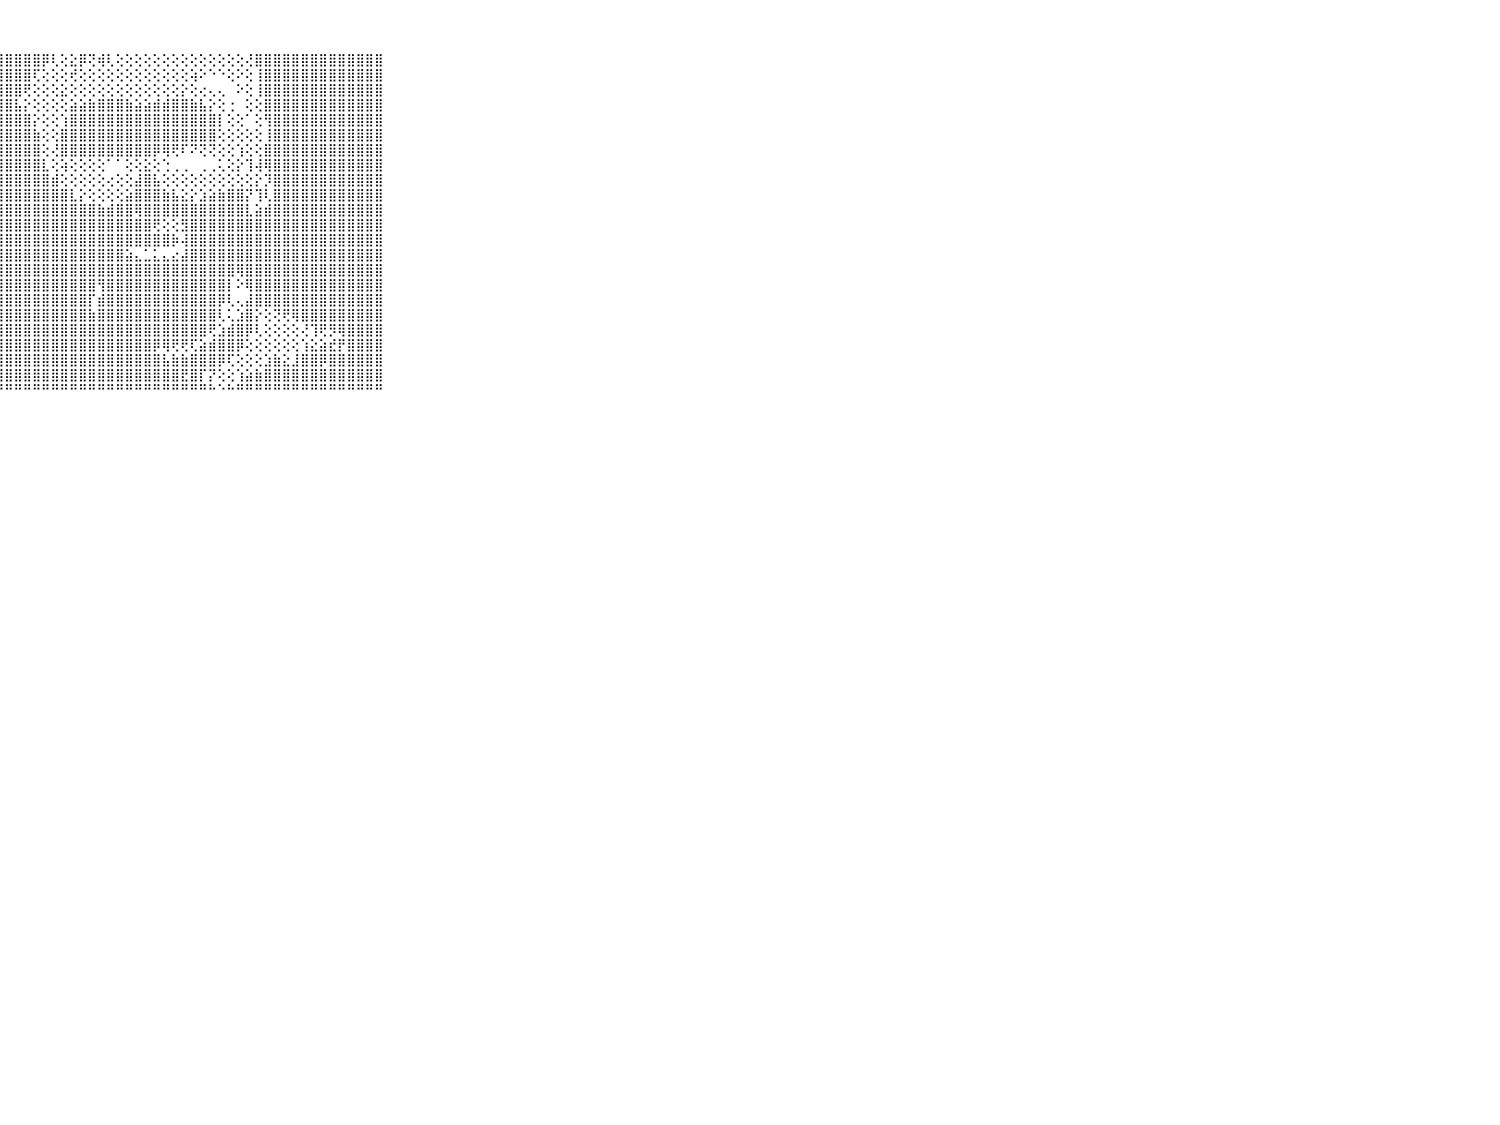

⠀⠀⠀⠀⠀⠀⠀⠀⠀⠀⠀⣿⣿⣿⣿⣿⣿⣿⣿⣿⣿⣿⣿⣿⣿⣿⣿⣿⣿⣿⣿⣿⡿⢇⢕⣕⡿⢝⢾⢇⢕⢕⢕⢕⢕⢕⢕⢕⢕⢕⢕⢕⢕⢕⢜⣿⣿⣿⣿⣿⣿⣿⣿⣿⣿⣿⣿⣿⣿⠀⠀⠀⠀⠀⠀⠀⠀⠀⠀⠀⠀
⠀⠀⠀⠀⠀⠀⠀⠀⠀⠀⠀⣿⣿⣿⣿⣿⣿⣿⣿⣿⣿⣿⣿⣿⣿⣿⣿⣿⣿⣿⣿⢏⢕⢕⢕⢞⢕⢕⢕⢕⢕⢕⢕⢕⢕⢕⢕⢕⢵⠕⠑⠑⢕⠕⢕⢸⣿⣿⣿⣿⣿⣿⣿⣿⣿⣿⣿⣿⣿⠀⠀⠀⠀⠀⠀⠀⠀⠀⠀⠀⠀
⠀⠀⠀⠀⠀⠀⠀⠀⠀⠀⠀⣿⣿⣿⣿⣿⣿⣿⣿⣿⣿⣿⣿⣿⣿⣿⣿⣿⣿⣿⢟⢕⢕⢕⣕⢕⢕⢕⢕⢕⢕⢕⢕⢕⢕⢕⢕⡕⢕⢔⢄⢄⠀⠕⢕⢸⣿⣿⣿⣿⣿⣿⣿⣿⣿⣿⣿⣿⣿⠀⠀⠀⠀⠀⠀⠀⠀⠀⠀⠀⠀
⠀⠀⠀⠀⠀⠀⠀⠀⠀⠀⠀⣿⣿⣿⣿⣿⣿⣿⣿⣿⣿⣿⣿⣿⣿⣿⣿⣿⣿⣧⡕⢕⢕⢕⢕⣵⣵⣷⣿⣿⣿⣷⣵⣵⣾⣾⣿⣿⣷⣧⡕⢕⢐⠀⢕⢕⣿⣿⣿⣿⣿⣿⣿⣿⣿⣿⣿⣿⣿⠀⠀⠀⠀⠀⠀⠀⠀⠀⠀⠀⠀
⠀⠀⠀⠀⠀⠀⠀⠀⠀⠀⠀⣿⣿⣿⣿⣿⣿⣿⣿⣿⣿⣿⣿⣿⣿⣿⣿⣿⣿⣿⣿⡕⢕⢕⢱⣿⣿⣿⣿⣿⣿⣿⣿⣿⣿⣿⣿⣿⣿⣿⣿⡇⢕⢕⠁⢕⢻⣿⣿⣿⣿⣿⣿⣿⣿⣿⣿⣿⣿⠀⠀⠀⠀⠀⠀⠀⠀⠀⠀⠀⠀
⠀⠀⠀⠀⠀⠀⠀⠀⠀⠀⠀⣿⣿⣿⣿⣿⣿⣿⣿⣿⣿⣿⣿⣿⣿⣿⣿⣿⣿⣿⣿⣷⢕⢕⣿⣿⣿⣿⣿⣿⣿⣿⣿⣿⣿⣿⣿⣿⣿⣿⣿⢕⢕⢕⢕⢕⢸⣿⣿⣿⣿⣿⣿⣿⣿⣿⣿⣿⣿⠀⠀⠀⠀⠀⠀⠀⠀⠀⠀⠀⠀
⠀⠀⠀⠀⠀⠀⠀⠀⠀⠀⠀⣿⣿⣿⣿⣿⣿⣿⣿⣿⣿⣿⣿⣿⣿⣿⣿⣿⣿⣿⣿⣿⢕⢜⣿⣿⣿⣿⣿⣿⣿⣿⣿⣿⡿⢿⢟⠏⠝⢝⢝⢕⢕⢱⢕⢕⣿⣿⣿⣿⣿⣿⣿⣿⣿⣿⣿⣿⣿⠀⠀⠀⠀⠀⠀⠀⠀⠀⠀⠀⠀
⠀⠀⠀⠀⠀⠀⠀⠀⠀⠀⠀⣿⣿⣿⣿⣿⣿⣿⣿⣿⣿⣿⣿⣿⣿⣿⣿⣿⣿⣿⣿⣿⣇⢕⢵⢕⢕⢕⢕⠁⠁⢕⢕⣕⢕⢑⢀⢀⠀⢀⢀⢅⢕⡕⢹⢼⢿⣿⣿⣿⣿⣿⣿⣿⣿⣿⣿⣿⣿⠀⠀⠀⠀⠀⠀⠀⠀⠀⠀⠀⠀
⠀⠀⠀⠀⠀⠀⠀⠀⠀⠀⠀⣿⣿⣿⣿⣿⣿⣿⣿⣿⣿⣿⣿⣿⣿⣿⣿⣿⣿⣿⣿⣿⣿⣾⢕⢕⢕⢕⢕⢔⢕⢕⣼⣿⣧⢕⢕⢕⢕⢕⢕⢕⢕⢕⢕⡕⡹⣿⣿⣿⣿⣿⣿⣿⣿⣿⣿⣿⣿⠀⠀⠀⠀⠀⠀⠀⠀⠀⠀⠀⠀
⠀⠀⠀⠀⠀⠀⠀⠀⠀⠀⠀⣿⣿⣿⣿⣿⣿⣿⣿⣿⣿⣿⣿⣿⣿⣿⣿⣿⣿⣿⣿⣿⣿⣿⣿⣇⡕⢕⢕⢕⢕⣵⣿⣿⣿⣷⣧⣕⡕⣱⣵⣷⣿⣿⡝⢹⢇⣿⣿⣿⣿⣿⣿⣿⣿⣿⣿⣿⣿⠀⠀⠀⠀⠀⠀⠀⠀⠀⠀⠀⠀
⠀⠀⠀⠀⠀⠀⠀⠀⠀⠀⠀⣿⣿⣿⣿⣿⣿⣿⣿⣿⣿⣿⣿⣿⣿⣿⣿⣿⣿⣿⣿⣿⣿⣿⣿⣿⣿⣿⣷⣾⣿⣿⢿⣿⣿⣿⣿⣿⣿⣿⣿⣿⣿⣿⣇⣵⣾⣿⣿⣿⣿⣿⣿⣿⣿⣿⣿⣿⣿⠀⠀⠀⠀⠀⠀⠀⠀⠀⠀⠀⠀
⠀⠀⠀⠀⠀⠀⠀⠀⠀⠀⠀⣿⣿⣿⣿⣿⣿⣿⣿⣿⣿⣿⣿⣿⣿⣿⣿⣿⣿⣿⣿⣿⣿⣿⣿⣿⣿⣿⣿⣿⣿⣿⣿⣿⢟⢕⢕⣻⣿⣿⣿⣿⣿⣿⣿⣿⣿⣿⣿⣿⣿⣿⣿⣿⣿⣿⣿⣿⣿⠀⠀⠀⠀⠀⠀⠀⠀⠀⠀⠀⠀
⠀⠀⠀⠀⠀⠀⠀⠀⠀⠀⠀⣿⣿⣿⣿⣿⣿⣿⣿⣿⣿⣿⣿⣿⣿⣿⣿⣿⣿⣿⣿⣿⣿⣿⣿⣿⣿⣿⣿⣿⣿⣿⣿⣿⣿⣿⡷⢼⣿⣿⣿⣿⣿⣿⣿⣿⣿⣿⣿⣿⣿⣿⣿⣿⣿⣿⣿⣿⣿⠀⠀⠀⠀⠀⠀⠀⠀⠀⠀⠀⠀
⠀⠀⠀⠀⠀⠀⠀⠀⠀⠀⠀⣿⣿⣿⣿⣿⣿⣿⣿⣿⣿⣿⣿⣿⣿⣿⣿⣿⣿⣿⣿⣿⣿⣿⣿⣿⣿⣿⣿⣿⣿⣵⣄⣁⣅⣄⣔⣼⣿⣿⣿⣿⣿⣿⣿⣿⣿⣿⣿⣿⣿⣿⣿⣿⣿⣿⣿⣿⣿⠀⠀⠀⠀⠀⠀⠀⠀⠀⠀⠀⠀
⠀⠀⠀⠀⠀⠀⠀⠀⠀⠀⠀⣿⣿⣿⣿⣿⣿⣿⣿⣿⣿⣿⣿⣿⣿⣿⣿⣿⣿⣿⣿⣿⣿⣿⣿⣿⣿⣿⣿⣿⣿⣿⣿⣿⣿⣿⣿⣿⣿⣿⣿⣿⣿⢿⣿⣿⣿⣿⣿⣿⣿⣿⣿⣿⣿⣿⣿⣿⣿⠀⠀⠀⠀⠀⠀⠀⠀⠀⠀⠀⠀
⠀⠀⠀⠀⠀⠀⠀⠀⠀⠀⠀⣿⣿⣿⣿⣿⣿⣿⣿⣿⣿⣿⣿⣿⣿⣿⣿⣿⣿⣿⣿⣿⣿⣿⣿⣿⣿⣿⢻⣿⣿⣿⣿⣿⣿⣿⣿⣿⣿⣿⣿⣿⡇⠕⢿⣿⣿⣿⣿⣿⣿⣿⣿⣿⣿⣿⣿⣿⣿⠀⠀⠀⠀⠀⠀⠀⠀⠀⠀⠀⠀
⠀⠀⠀⠀⠀⠀⠀⠀⠀⠀⠀⣿⣿⣿⣿⣿⣿⣿⣿⣿⣿⣿⣿⣿⣿⣿⣿⣿⣿⣿⣿⣿⣿⣿⣿⣿⣿⡏⣾⣿⣿⣿⣿⣿⣿⣿⣿⣿⣿⣿⣿⡿⢇⢄⣼⣿⣿⣿⣿⣿⣿⣿⣿⣿⣿⣿⣿⣿⣿⠀⠀⠀⠀⠀⠀⠀⠀⠀⠀⠀⠀
⠀⠀⠀⠀⠀⠀⠀⠀⠀⠀⠀⣿⣿⣿⣿⣿⣿⣿⣿⣿⣿⣿⣿⣿⣿⣿⣿⣿⣿⣿⣿⣿⣿⣿⣿⣿⣿⣷⣿⣿⣿⣿⣿⣿⣿⣿⣿⣿⣿⣿⣿⢇⢅⣱⣿⡕⢕⢝⢟⢿⣿⣿⣿⣿⣿⣿⣿⣿⣿⠀⠀⠀⠀⠀⠀⠀⠀⠀⠀⠀⠀
⠀⠀⠀⠀⠀⠀⠀⠀⠀⠀⠀⣿⣿⣿⣿⣿⣿⣿⣿⣿⣿⣿⣿⣿⣿⣿⣿⣿⣿⣿⣿⣿⣿⣿⣿⣿⣿⣿⣿⣿⣿⣿⣿⣿⣿⣿⣿⣿⣿⣿⢟⣱⣾⣿⡿⢇⢕⢕⢕⢕⢜⢹⢟⡻⢿⣿⣿⣿⣿⠀⠀⠀⠀⠀⠀⠀⠀⠀⠀⠀⠀
⠀⠀⠀⠀⠀⠀⠀⠀⠀⠀⠀⣿⣿⣿⣿⣿⣿⣿⣿⣿⣿⣿⣿⣿⣿⣿⣿⣿⣿⣿⣿⣿⣿⣿⣿⣿⣿⣿⣿⣿⣿⣿⣿⣿⡿⢿⢟⢟⢏⣵⣾⣿⣿⡿⢕⢕⢕⢕⢕⢕⢱⣕⣵⣞⡟⣿⣿⣿⣿⠀⠀⠀⠀⠀⠀⠀⠀⠀⠀⠀⠀
⠀⠀⠀⠀⠀⠀⠀⠀⠀⠀⠀⣿⣿⣿⣿⣿⣿⣿⣿⣿⣿⣿⣿⣿⣿⣿⣿⣿⣿⣿⣿⣿⣿⣿⣿⣿⣿⣿⣿⣿⣿⣿⣿⣿⣿⣧⣷⣷⣿⣿⣿⡿⢏⢕⢕⢕⣱⣷⣕⣸⣿⣿⡿⣿⣿⣿⣿⣿⣿⠀⠀⠀⠀⠀⠀⠀⠀⠀⠀⠀⠀
⠀⠀⠀⠀⠀⠀⠀⠀⠀⠀⠀⣿⣿⣿⣿⣿⣿⣿⣿⣿⣿⣿⣿⣿⣿⣿⣿⣿⣿⣿⣿⣿⣿⣿⣿⣿⣿⣿⣿⣿⣿⣿⣿⣿⣿⣿⣿⣟⣿⡏⡝⢕⢕⢱⣵⣷⣿⣿⣿⣿⣿⣿⣿⣿⣿⣿⣿⣿⣿⠀⠀⠀⠀⠀⠀⠀⠀⠀⠀⠀⠀
⠀⠀⠀⠀⠀⠀⠀⠀⠀⠀⠀⠛⠛⠛⠛⠛⠛⠛⠛⠛⠛⠛⠛⠛⠛⠛⠛⠛⠛⠛⠛⠛⠛⠛⠛⠛⠛⠛⠛⠛⠛⠛⠛⠛⠛⠛⠛⠛⠛⠛⠓⠑⠓⠛⠛⠛⠛⠛⠛⠛⠛⠛⠛⠛⠛⠛⠛⠛⠛⠀⠀⠀⠀⠀⠀⠀⠀⠀⠀⠀⠀